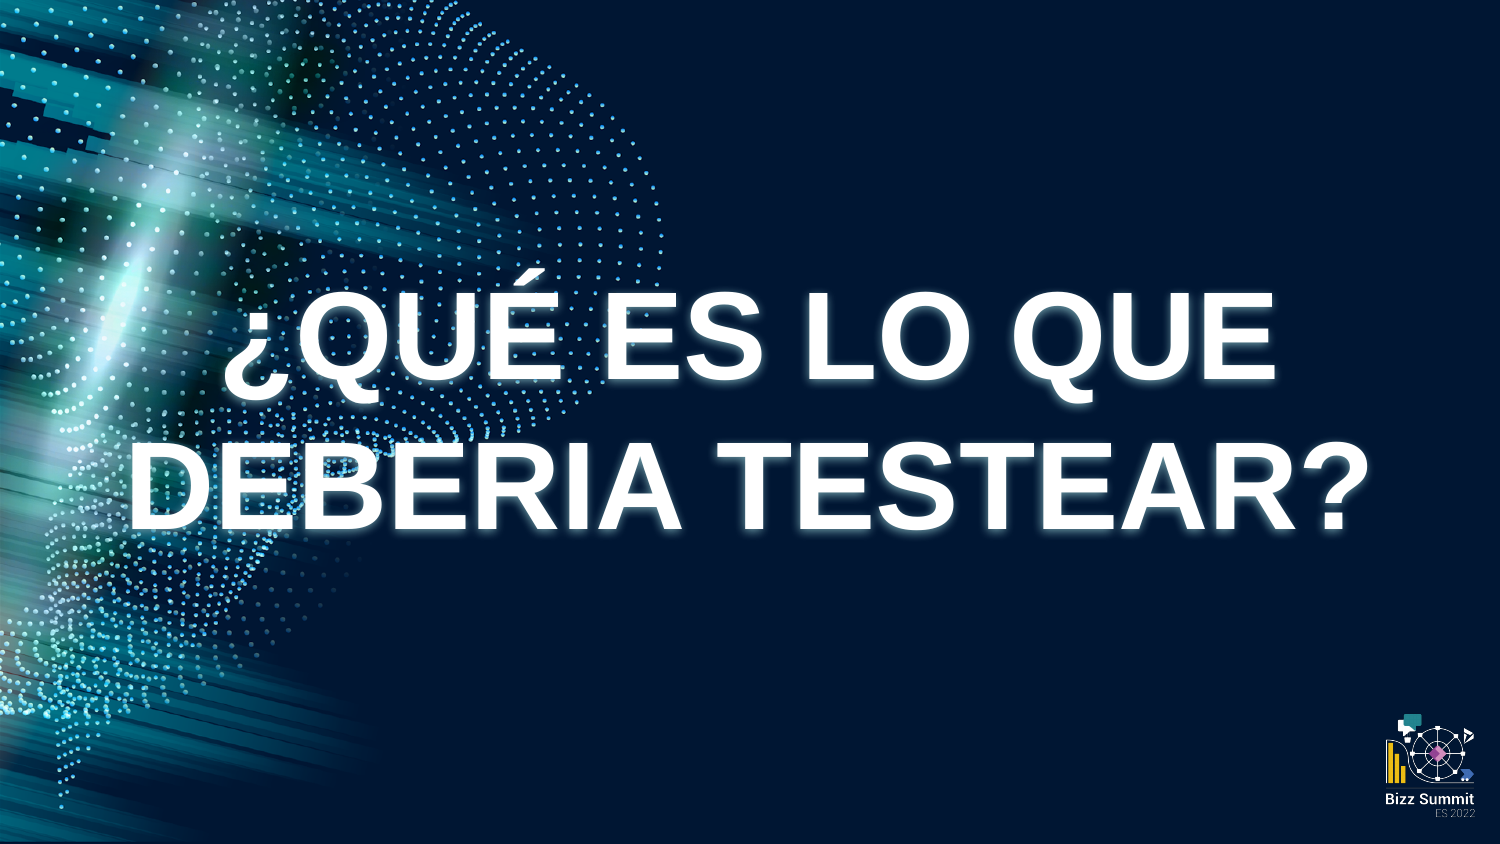

# ¿QUÉ ES LO QUE DEBERIA TESTEAR?